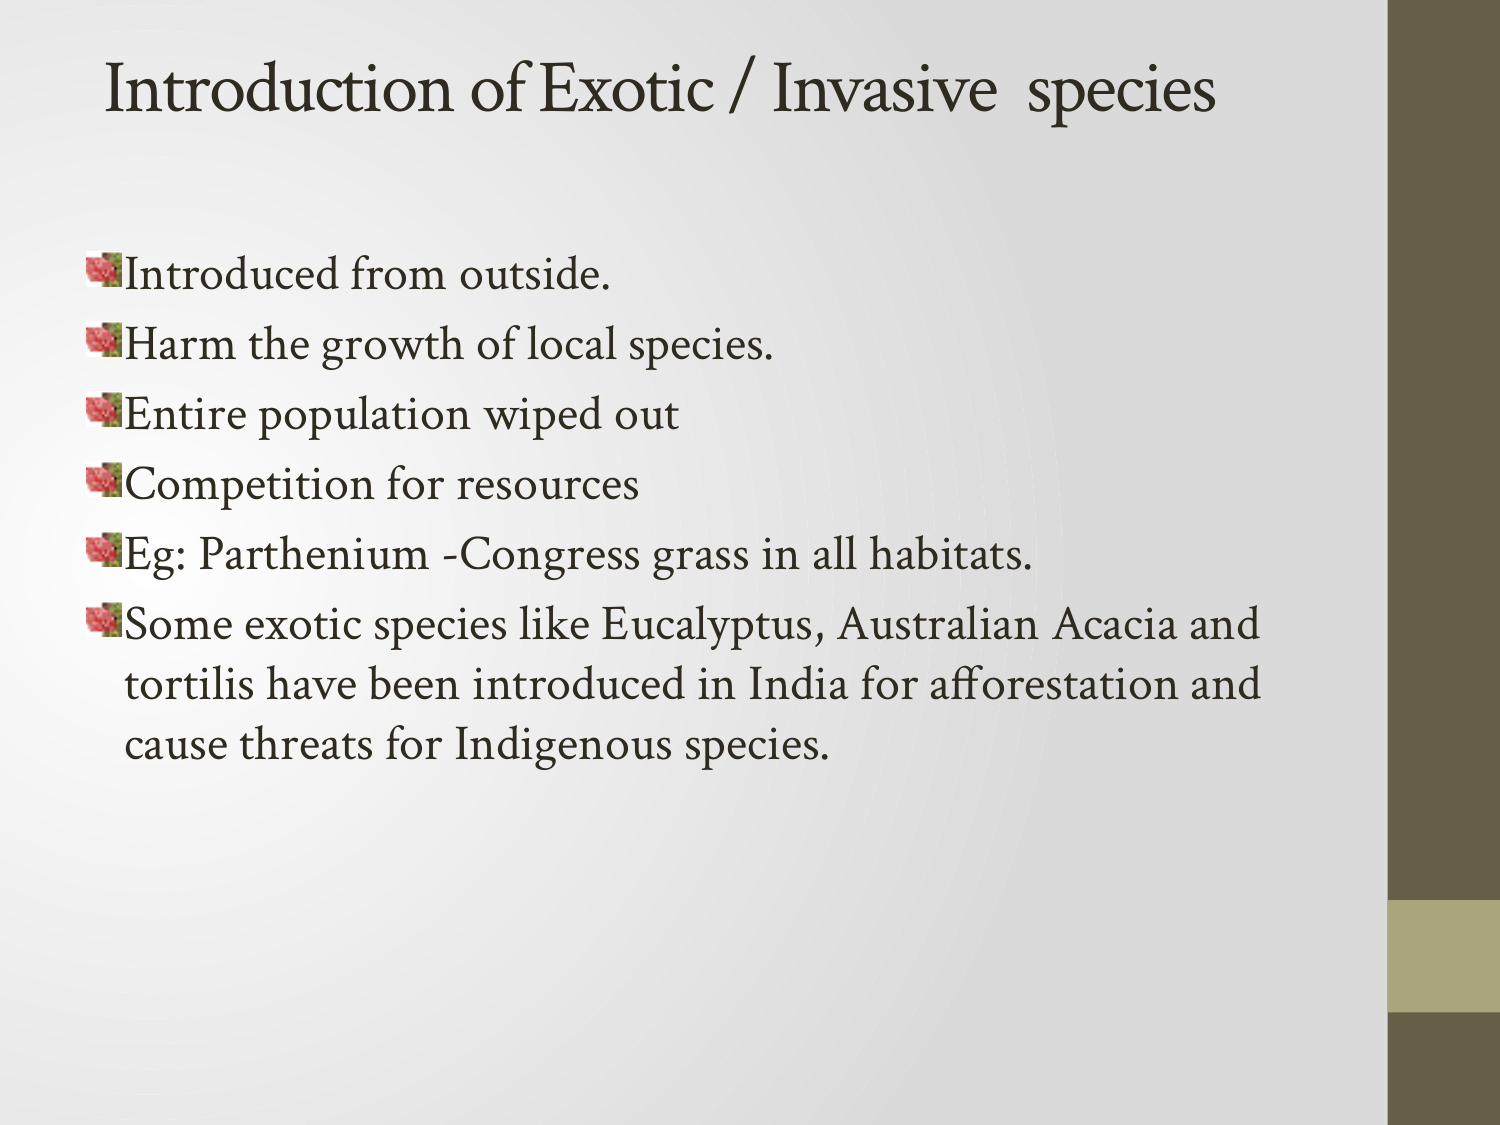

# Introduction of Exotic / Invasive  species
Introduced from outside.
Harm the growth of local species.
Entire population wiped out
Competition for resources
Eg: Parthenium -Congress grass in all habitats.
Some exotic species like Eucalyptus, Australian Acacia and tortilis have been introduced in India for afforestation and cause threats for Indigenous species.